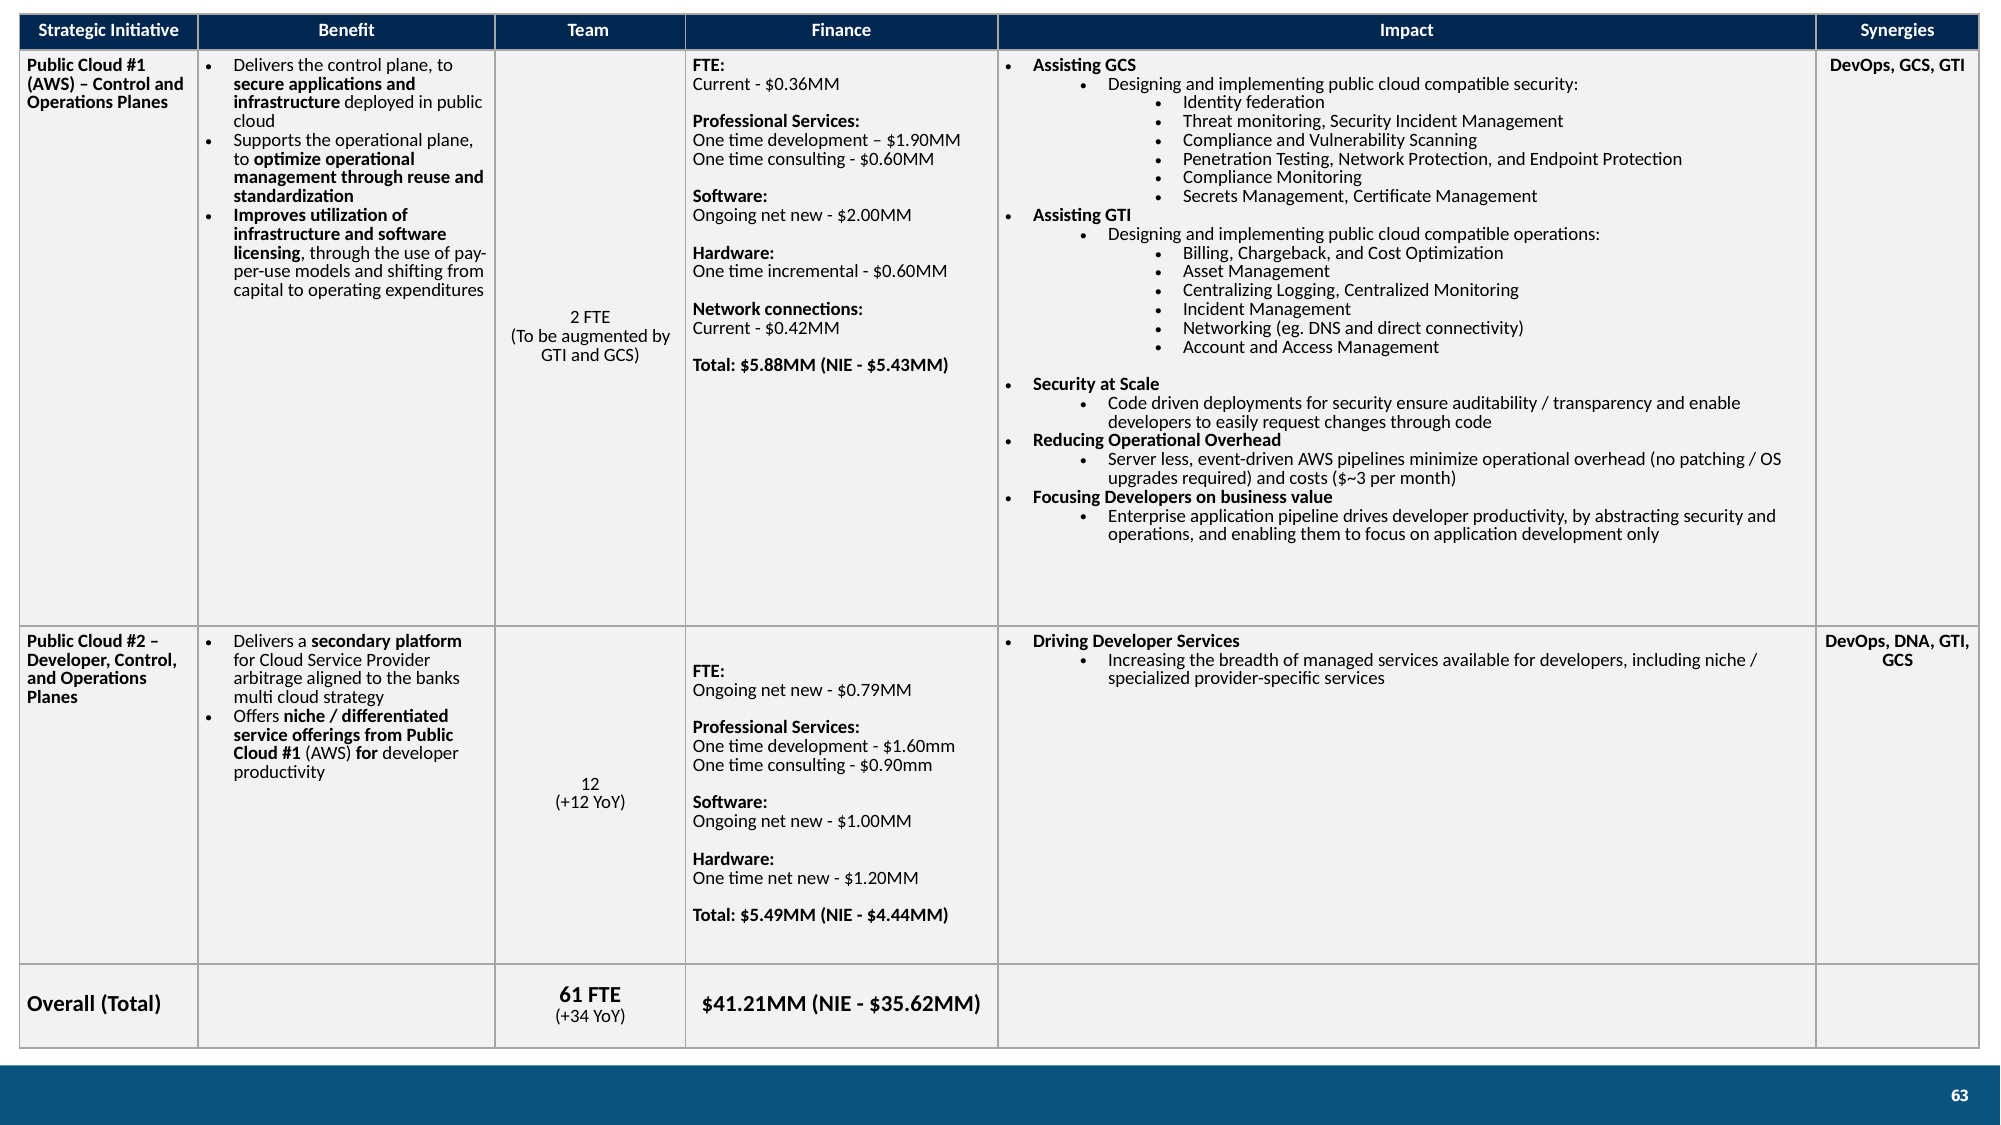

| Strategic Initiative | Benefit | Team | Finance | Impact | Synergies |
| --- | --- | --- | --- | --- | --- |
| Public Cloud #1 (AWS) – Control and Operations Planes | Delivers the control plane, to secure applications and infrastructure deployed in public cloud Supports the operational plane, to optimize operational management through reuse and standardization Improves utilization of infrastructure and software licensing, through the use of pay-per-use models and shifting from capital to operating expenditures | 2 FTE (To be augmented by GTI and GCS) | FTE: Current - $0.36MM Professional Services: One time development – $1.90MM One time consulting - $0.60MM Software: Ongoing net new - $2.00MM Hardware: One time incremental - $0.60MM Network connections: Current - $0.42MM Total: $5.88MM (NIE - $5.43MM) | Assisting GCS Designing and implementing public cloud compatible security: Identity federation Threat monitoring, Security Incident Management Compliance and Vulnerability Scanning Penetration Testing, Network Protection, and Endpoint Protection Compliance Monitoring Secrets Management, Certificate Management Assisting GTI Designing and implementing public cloud compatible operations: Billing, Chargeback, and Cost Optimization Asset Management Centralizing Logging, Centralized Monitoring Incident Management Networking (eg. DNS and direct connectivity) Account and Access Management Security at Scale Code driven deployments for security ensure auditability / transparency and enable developers to easily request changes through code Reducing Operational Overhead Server less, event-driven AWS pipelines minimize operational overhead (no patching / OS upgrades required) and costs ($~3 per month) Focusing Developers on business value Enterprise application pipeline drives developer productivity, by abstracting security and operations, and enabling them to focus on application development only | DevOps, GCS, GTI |
| Public Cloud #2 – Developer, Control, and Operations Planes | Delivers a secondary platform for Cloud Service Provider arbitrage aligned to the banks multi cloud strategy Offers niche / differentiated service offerings from Public Cloud #1 (AWS) for developer productivity | 12 (+12 YoY) | FTE: Ongoing net new - $0.79MM Professional Services: One time development - $1.60mm One time consulting - $0.90mm Software: Ongoing net new - $1.00MM Hardware: One time net new - $1.20MM Total: $5.49MM (NIE - $4.44MM) | Driving Developer Services Increasing the breadth of managed services available for developers, including niche / specialized provider-specific services | DevOps, DNA, GTI, GCS |
| Overall (Total) |  | 61 FTE (+34 YoY) | $41.21MM (NIE - $35.62MM) |  |  |
# Cloud Initiatives, Cost & Impact
63